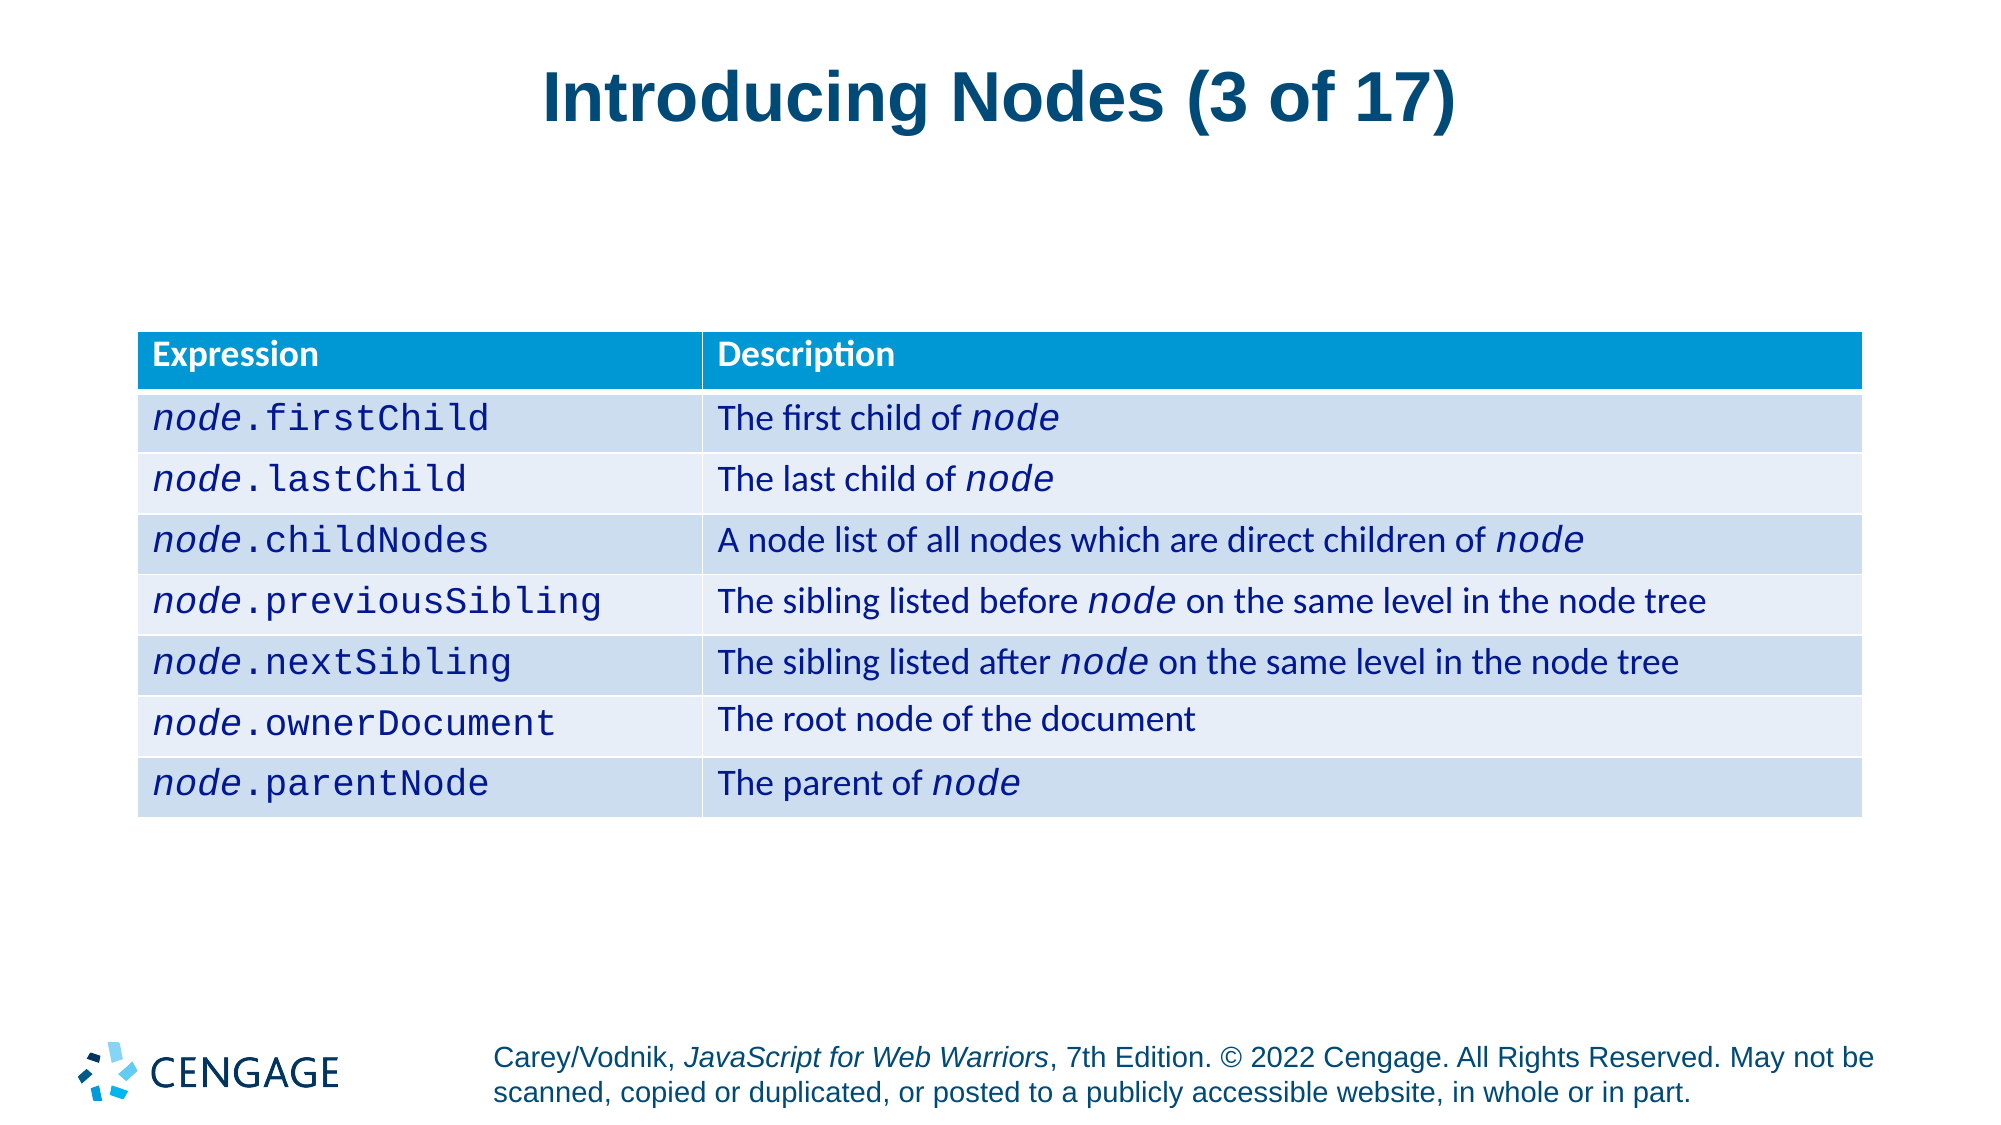

# Introducing Nodes (3 of 17)
| Expression | Description |
| --- | --- |
| node.firstChild | The first child of node |
| node.lastChild | The last child of node |
| node.childNodes | A node list of all nodes which are direct children of node |
| node.previousSibling | The sibling listed before node on the same level in the node tree |
| node.nextSibling | The sibling listed after node on the same level in the node tree |
| node.ownerDocument | The root node of the document |
| node.parentNode | The parent of node |